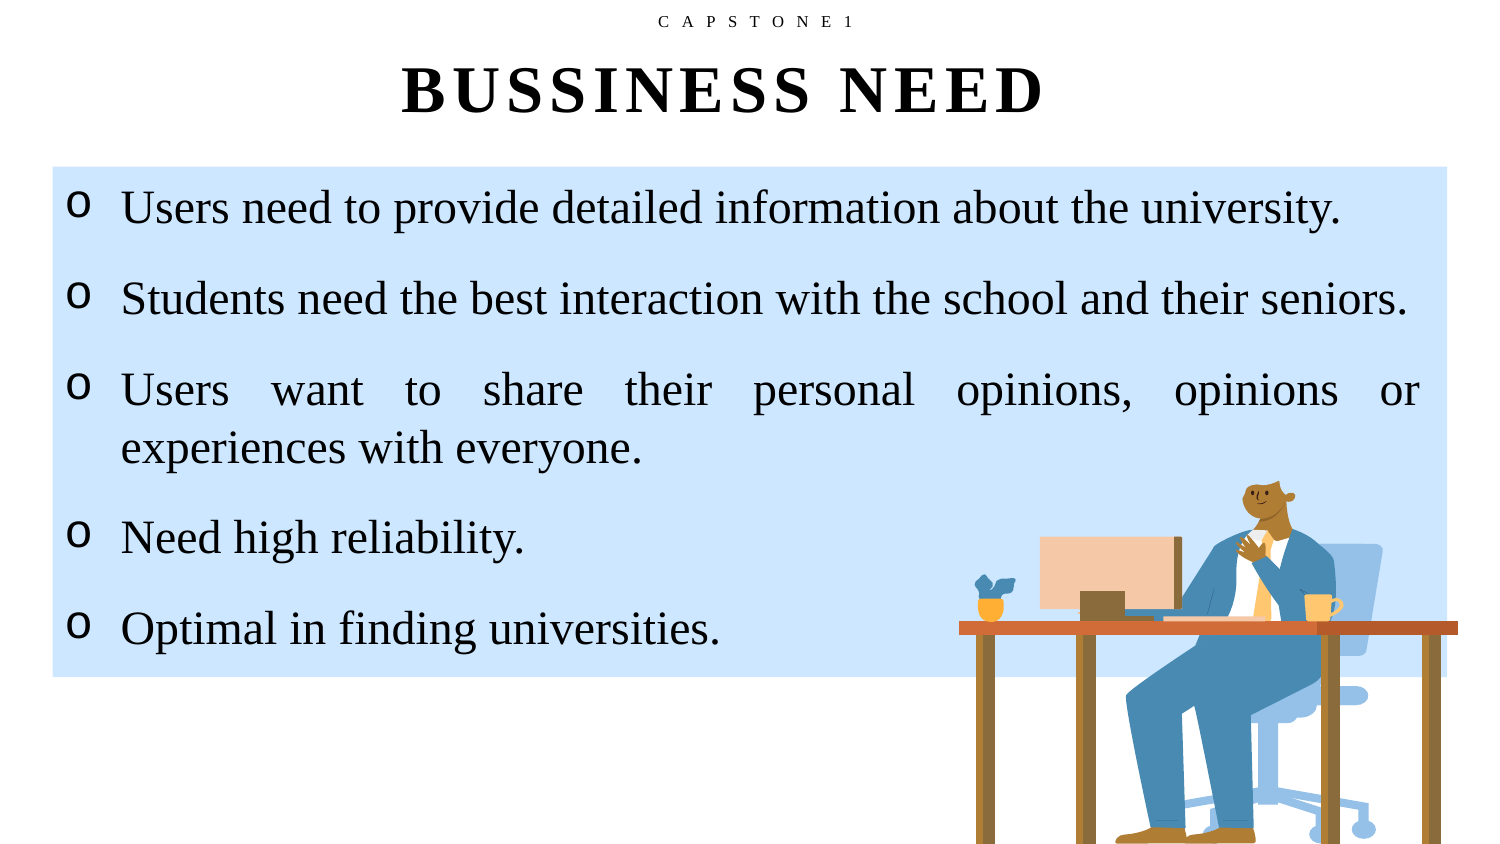

CAPSTONE1
BUSSINESS NEED
Users need to provide detailed information about the university.
Students need the best interaction with the school and their seniors.
Users want to share their personal opinions, opinions or experiences with everyone.
Need high reliability.
Optimal in finding universities.